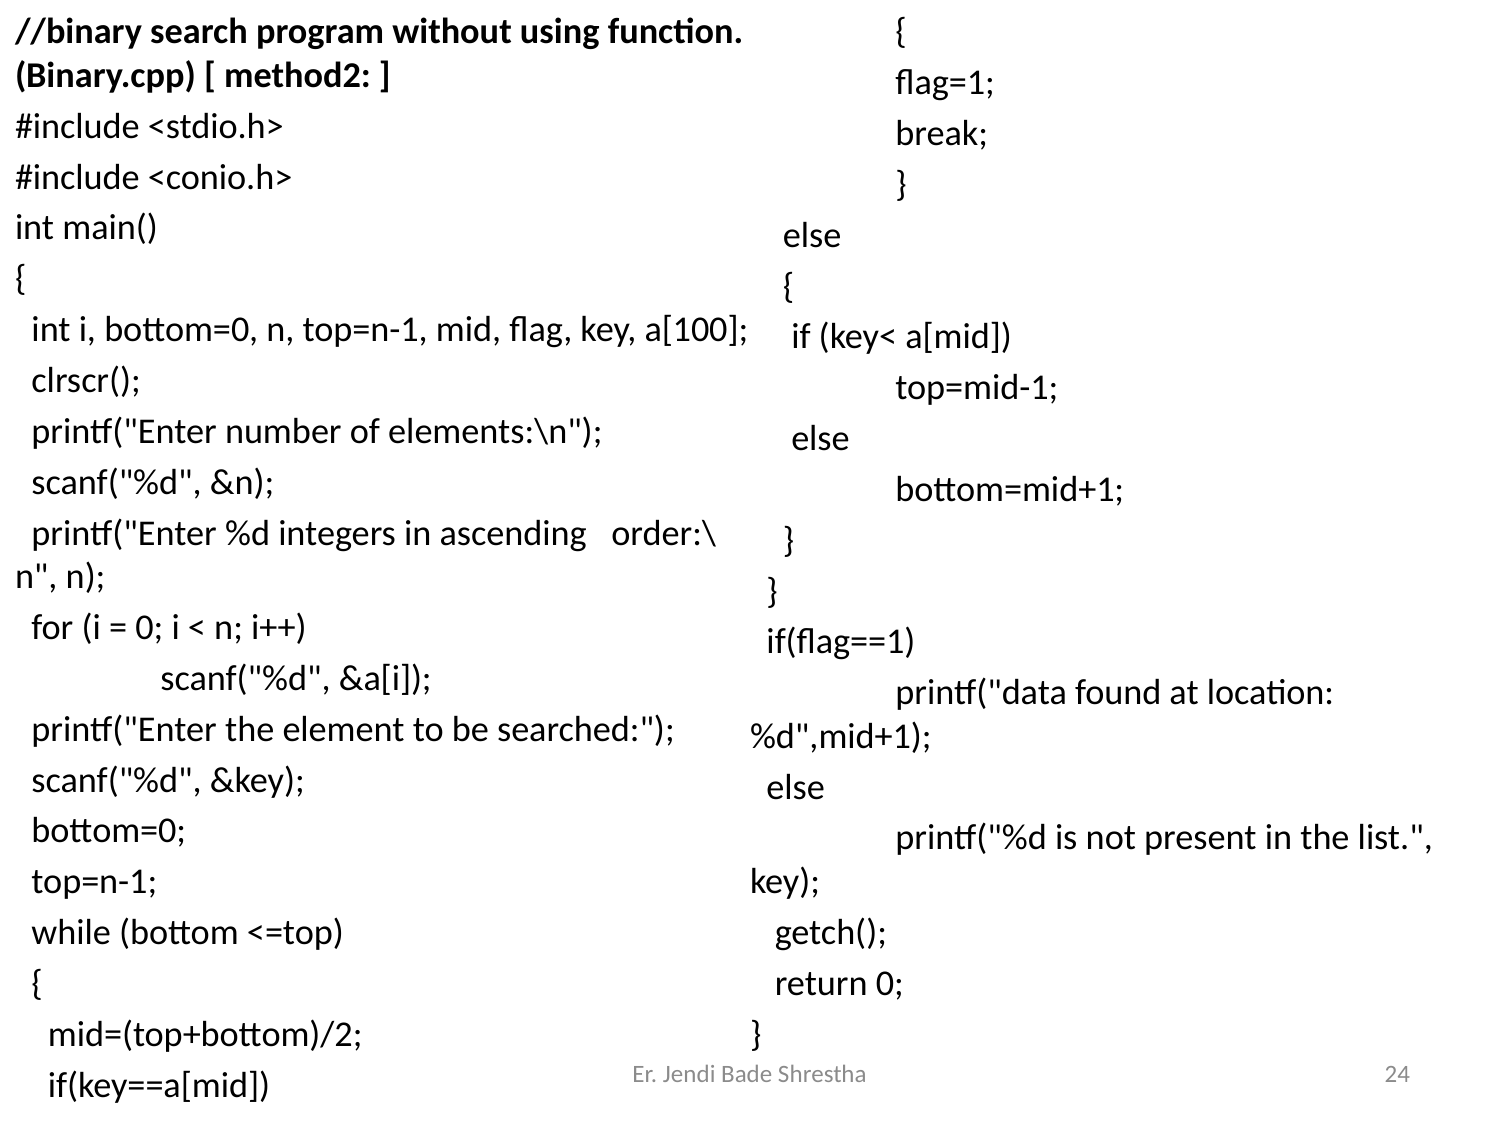

//binary search program without using function. (Binary.cpp) [ method2: ]
#include <stdio.h>
#include <conio.h>
int main()
{
  int i, bottom=0, n, top=n-1, mid, flag, key, a[100];
  clrscr();
  printf("Enter number of elements:\n");
  scanf("%d", &n);
  printf("Enter %d integers in ascending   order:\n", n);
  for (i = 0; i < n; i++)
	scanf("%d", &a[i]);
  printf("Enter the element to be searched:");
  scanf("%d", &key);
  bottom=0;
  top=n-1;
  while (bottom <=top)
  {
    mid=(top+bottom)/2;
    if(key==a[mid])
	{
		flag=1;
		break;
	}
    else
    {
     if (key< a[mid])
	top=mid-1;
     else
	bottom=mid+1;
    }
  }
  if(flag==1)
	printf("data found at location: %d",mid+1);
  else
	printf("%d is not present in the list.", key);
   getch();
   return 0;
}

Er. Jendi Bade Shrestha
24